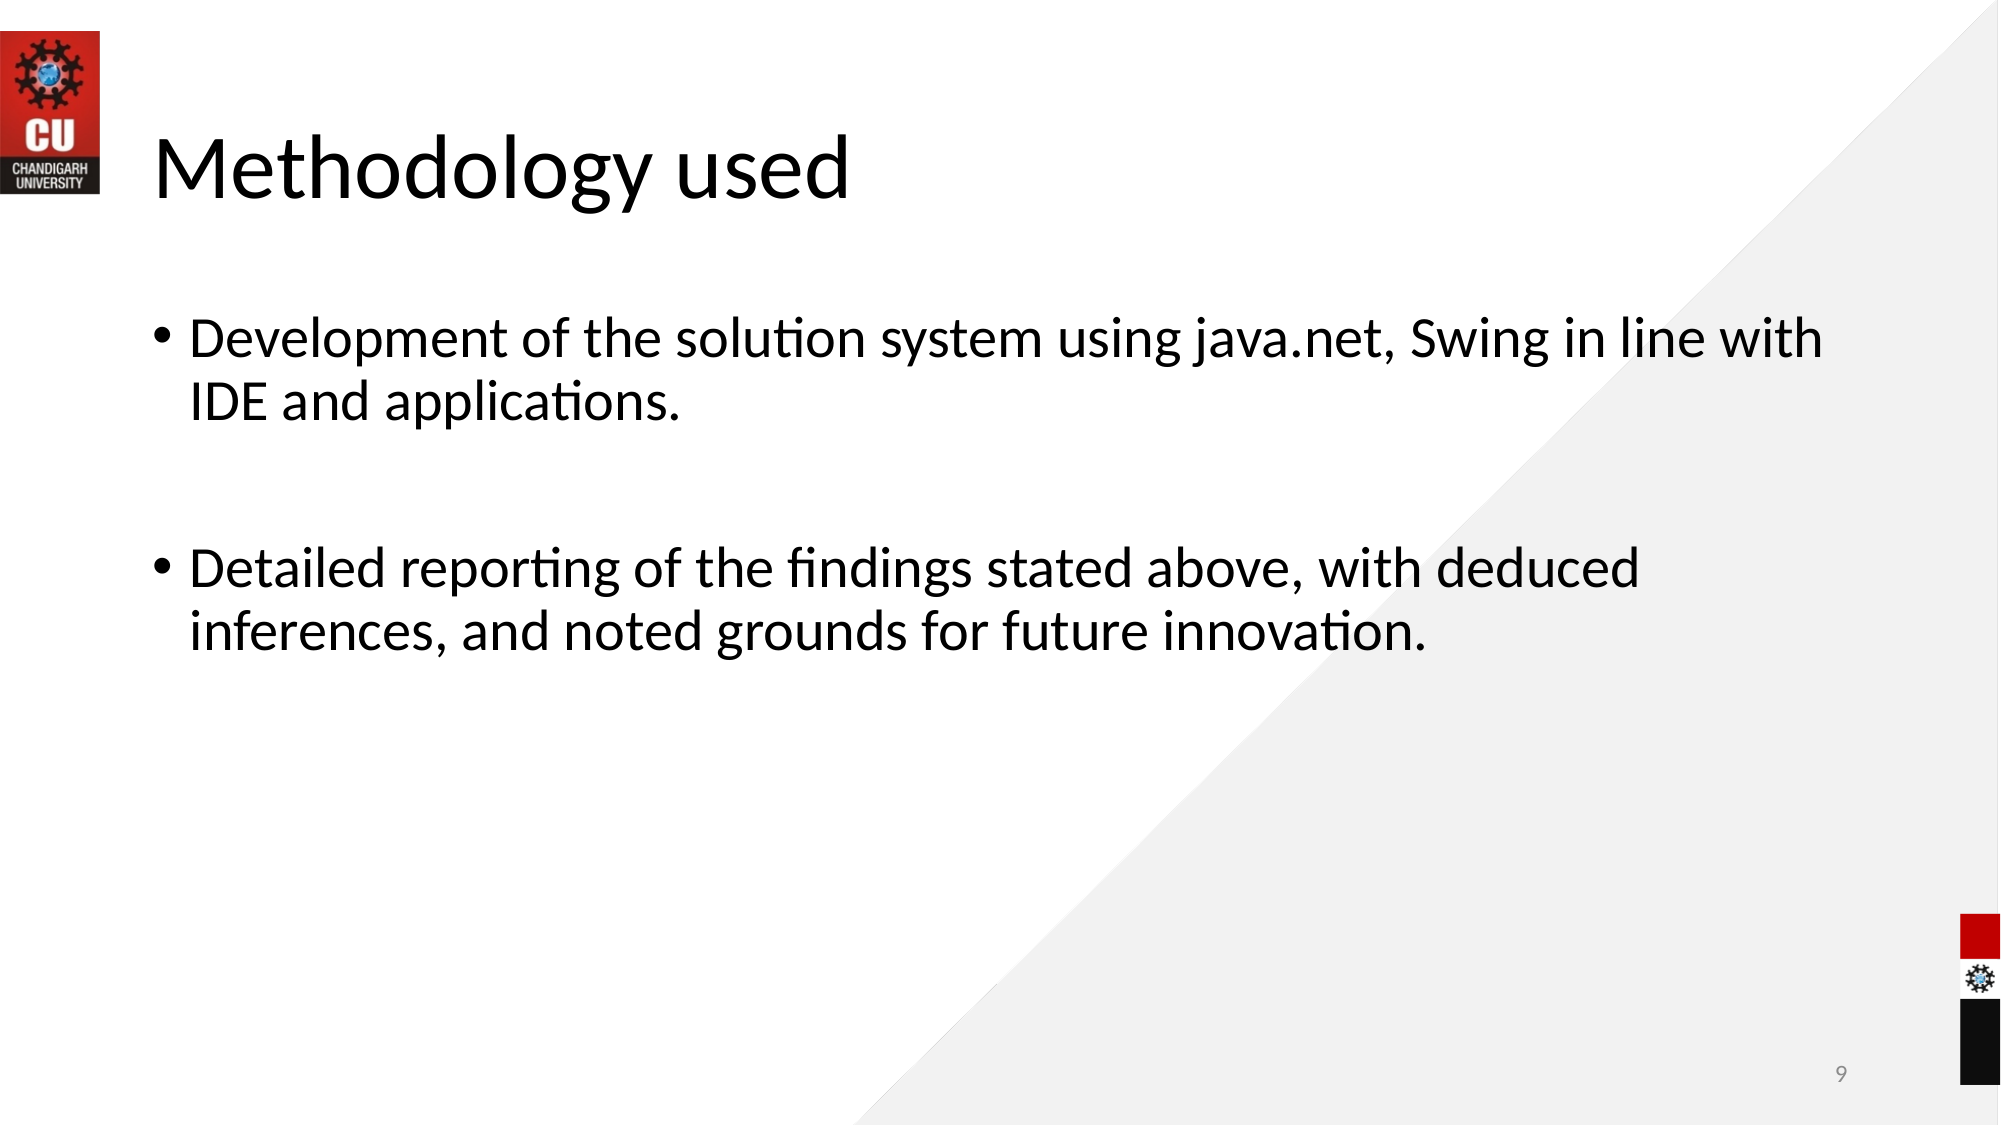

# Methodology used
Development of the solution system using java.net, Swing in line with IDE and applications.

Detailed reporting of the findings stated above, with deduced inferences, and noted grounds for future innovation.
9